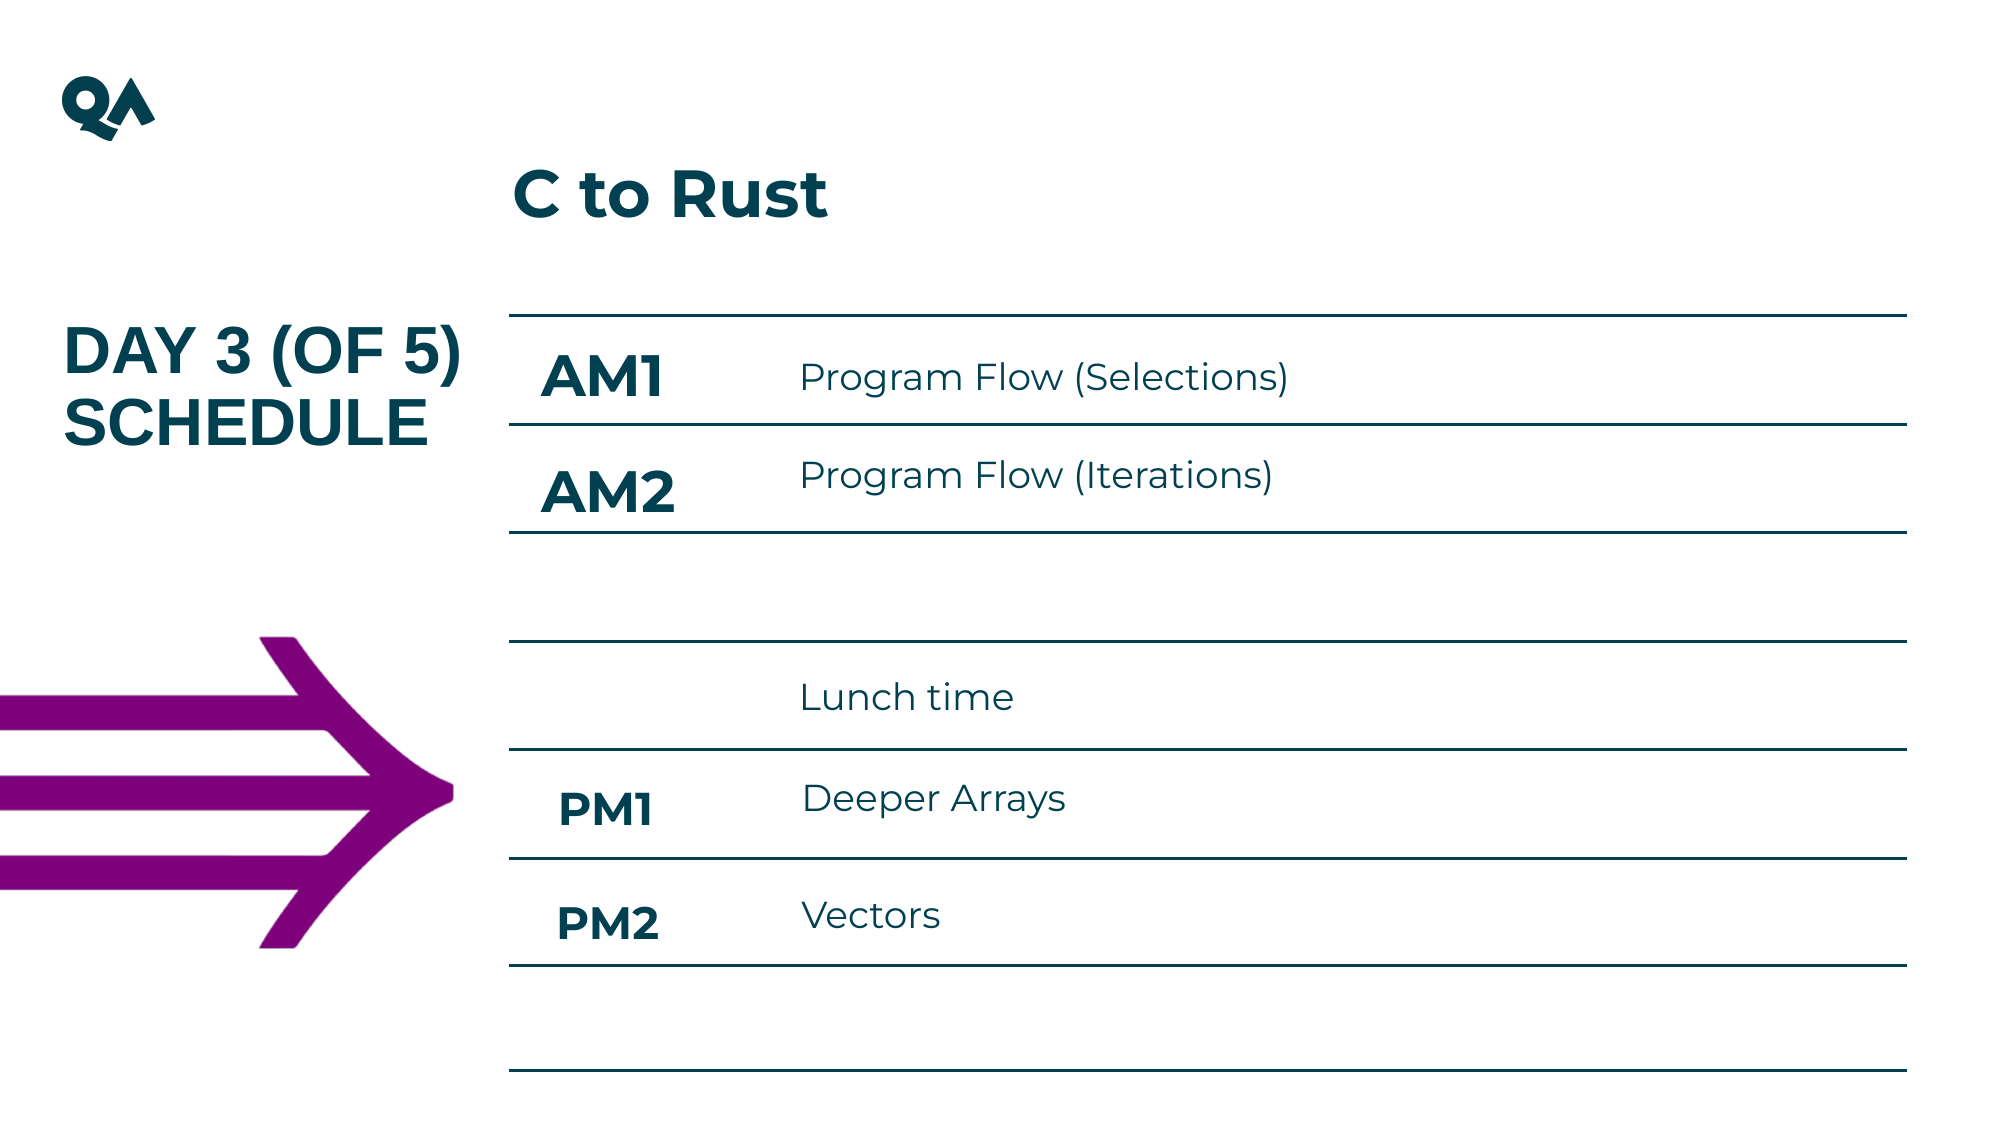

C to Rust
Day 3 (of 5) schedule
AM1
Program Flow (Selections)

Program Flow (Iterations)

AM2
Lunch time
PM1
Deeper Arrays

PM2
Vectors